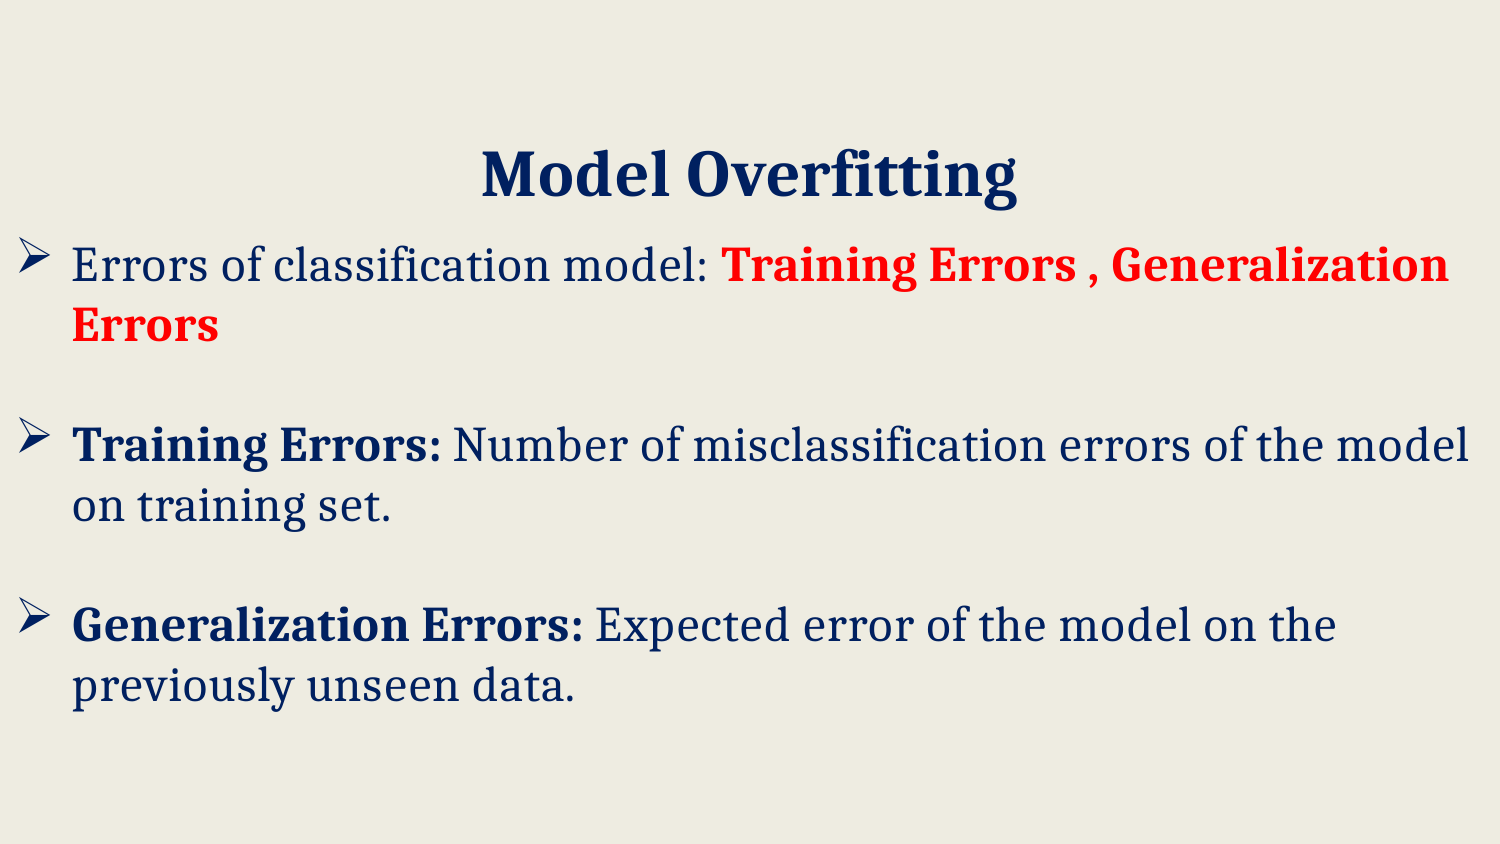

# Model Overfitting
Errors of classification model: Training Errors , Generalization Errors

Training Errors: Number of misclassification errors of the model on training set.

Generalization Errors: Expected error of the model on the previously unseen data.